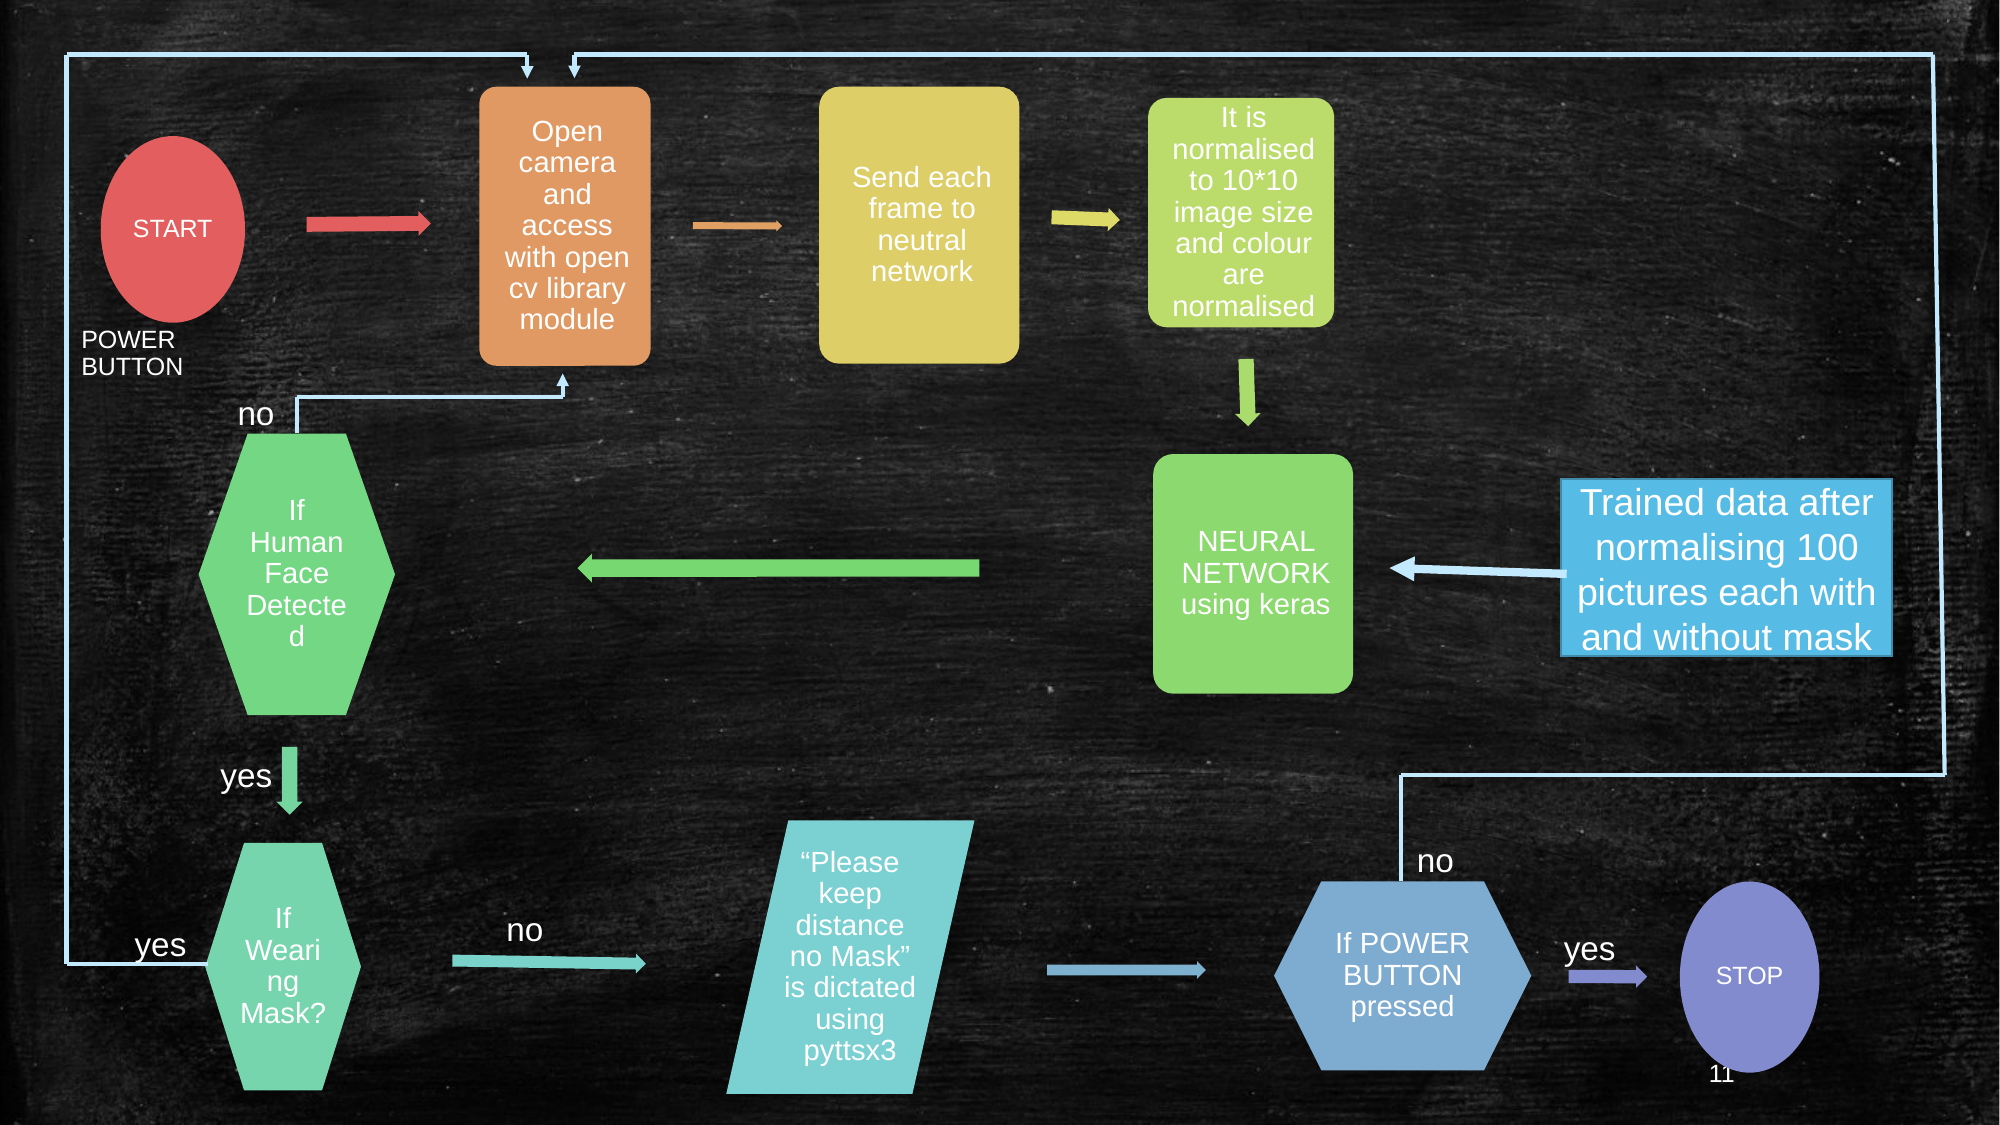

START

Open camera and access with open cv library module

Send each frame to neutral network

It is normalised to 10*10 image size and colour are normalised

NEURAL NETWORK using keras

If Human Face Detected

If Wearing Mask?

“Please keep distance no Mask” is dictated using pyttsx3

If POWER BUTTON pressed

STOP
POWER BUTTON
no
Trained data after normalising 100 pictures each with and without mask
yes
no
no
yes
yes
11